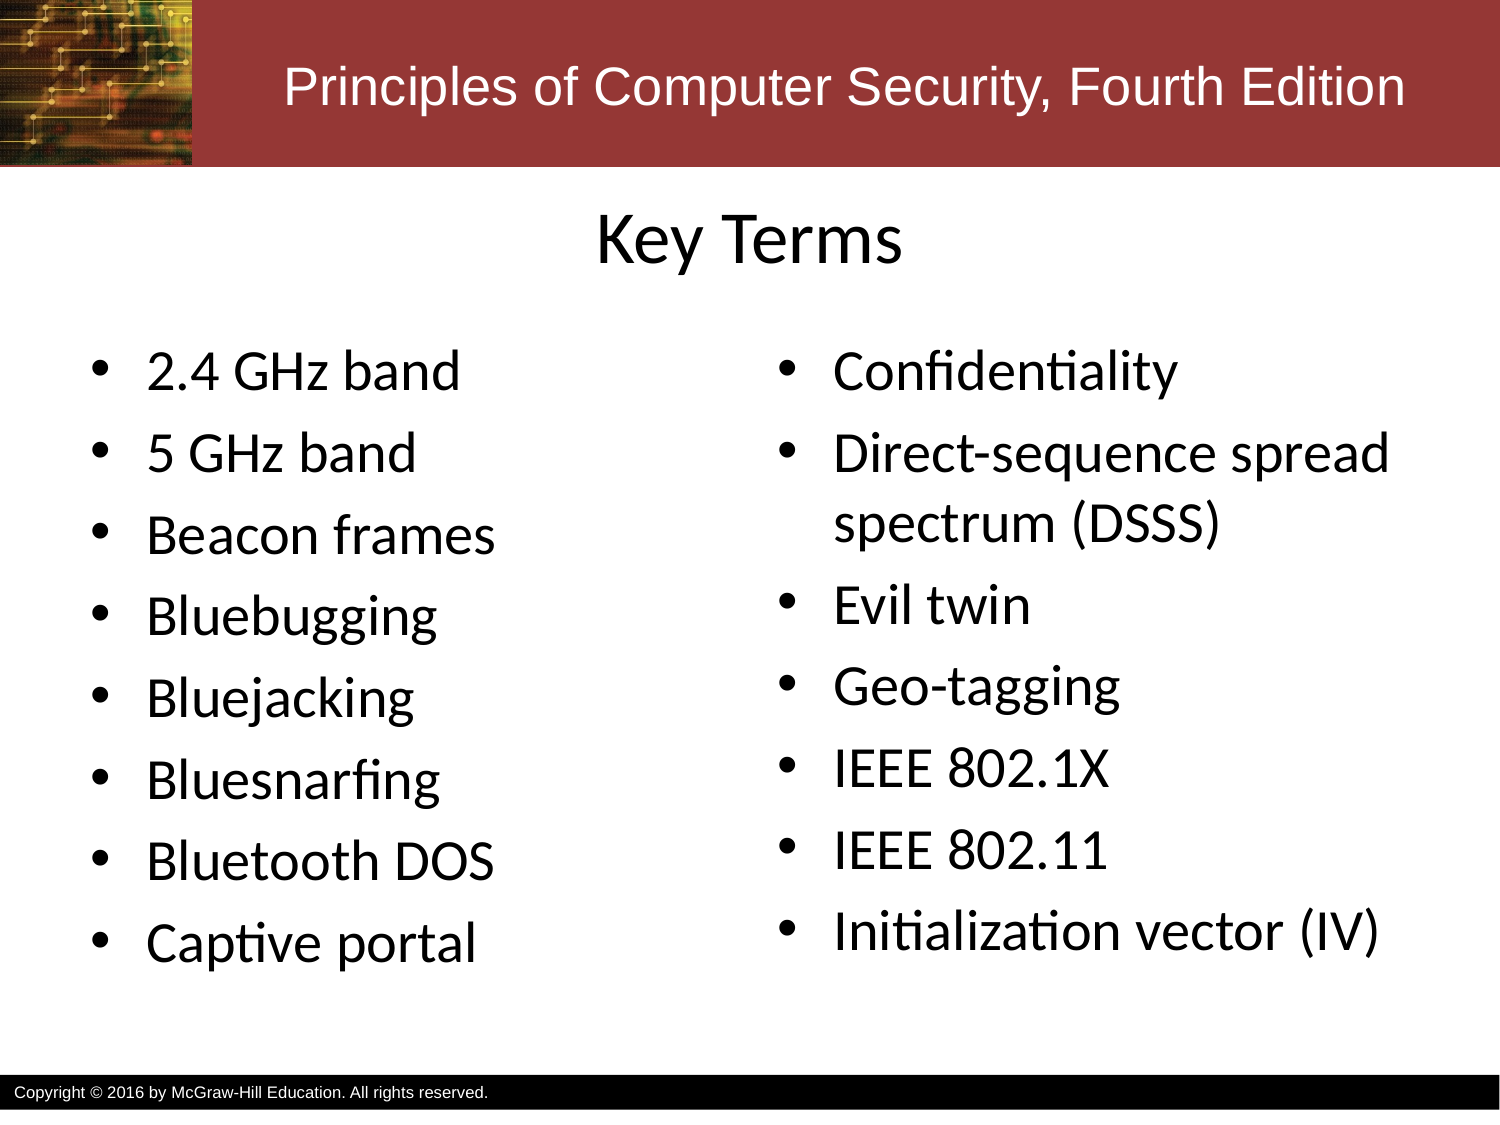

# Key Terms
2.4 GHz band
5 GHz band
Beacon frames
Bluebugging
Bluejacking
Bluesnarfing
Bluetooth DOS
Captive portal
Confidentiality
Direct-sequence spread spectrum (DSSS)
Evil twin
Geo-tagging
IEEE 802.1X
IEEE 802.11
Initialization vector (IV)